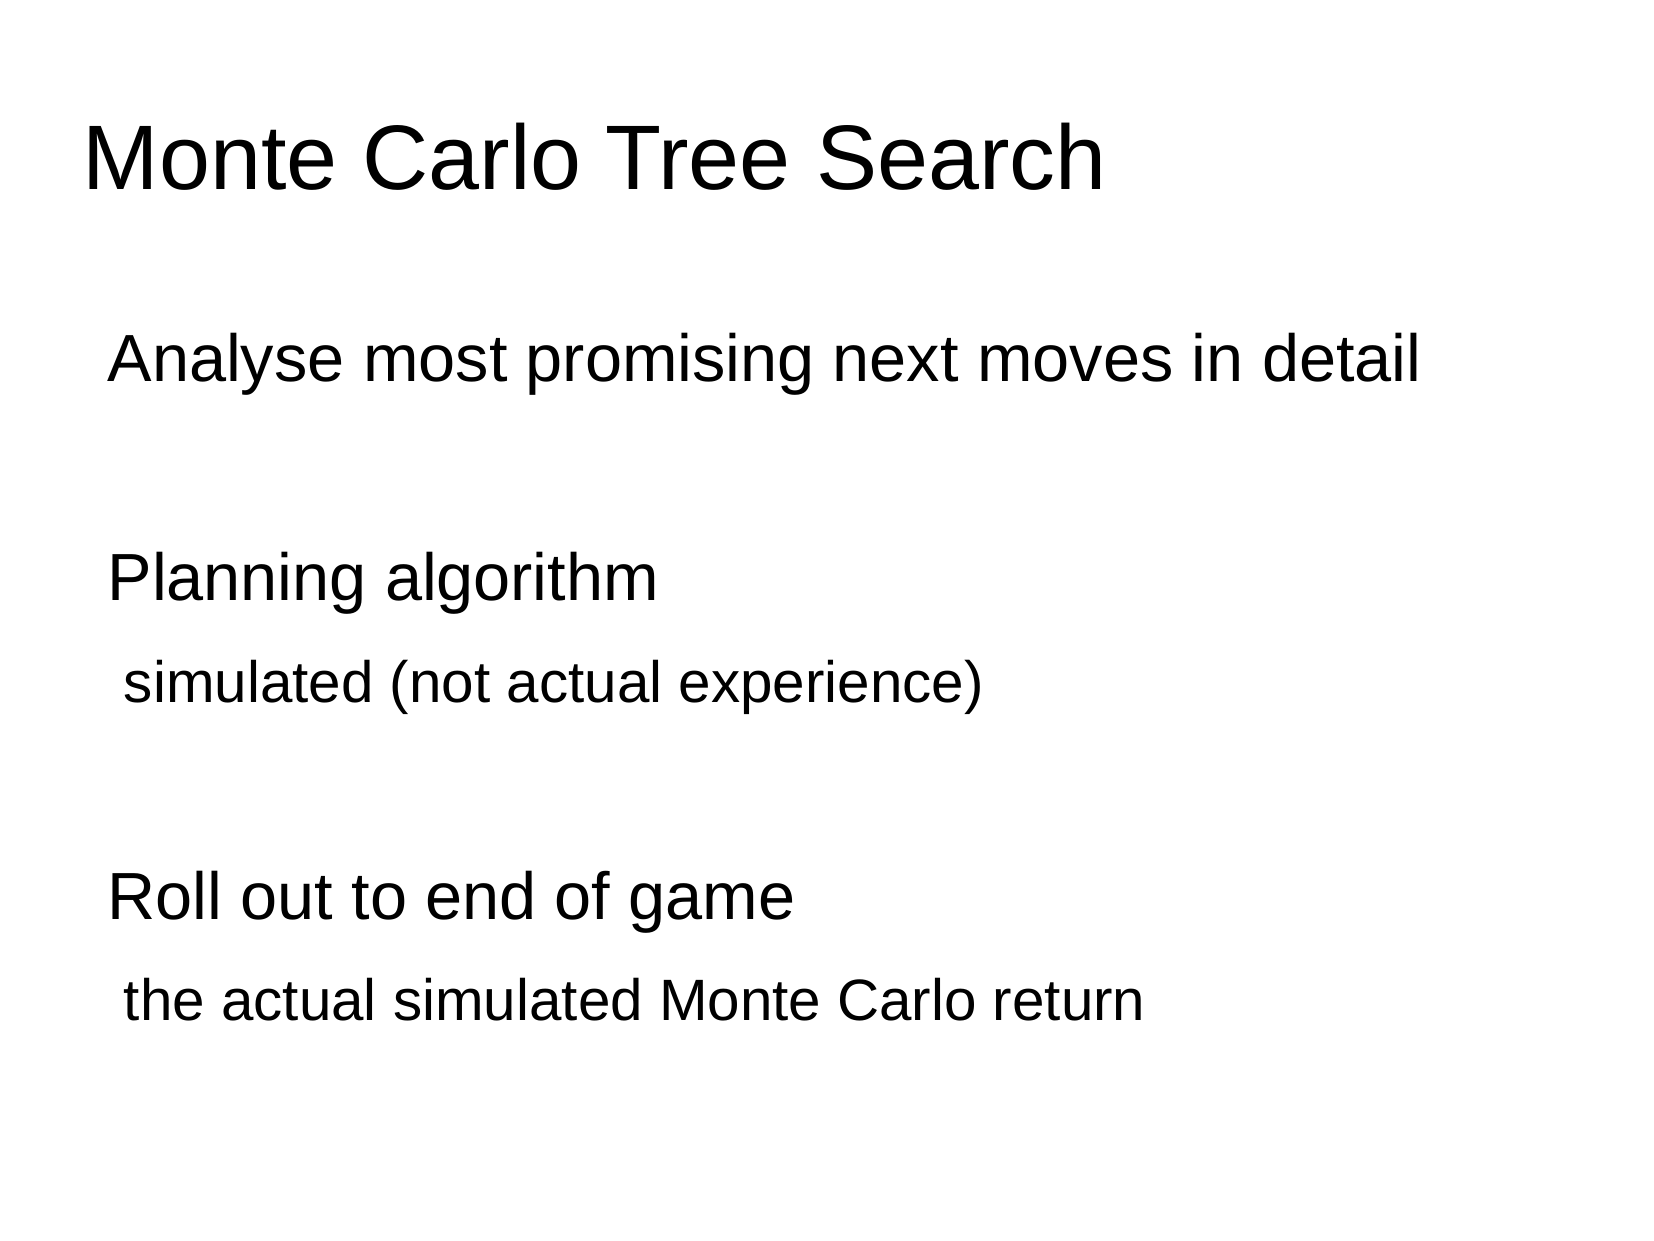

Monte Carlo Tree Search
Analyse most promising next moves in detail

Planning algorithm
 simulated (not actual experience)

Roll out to end of game
 the actual simulated Monte Carlo return